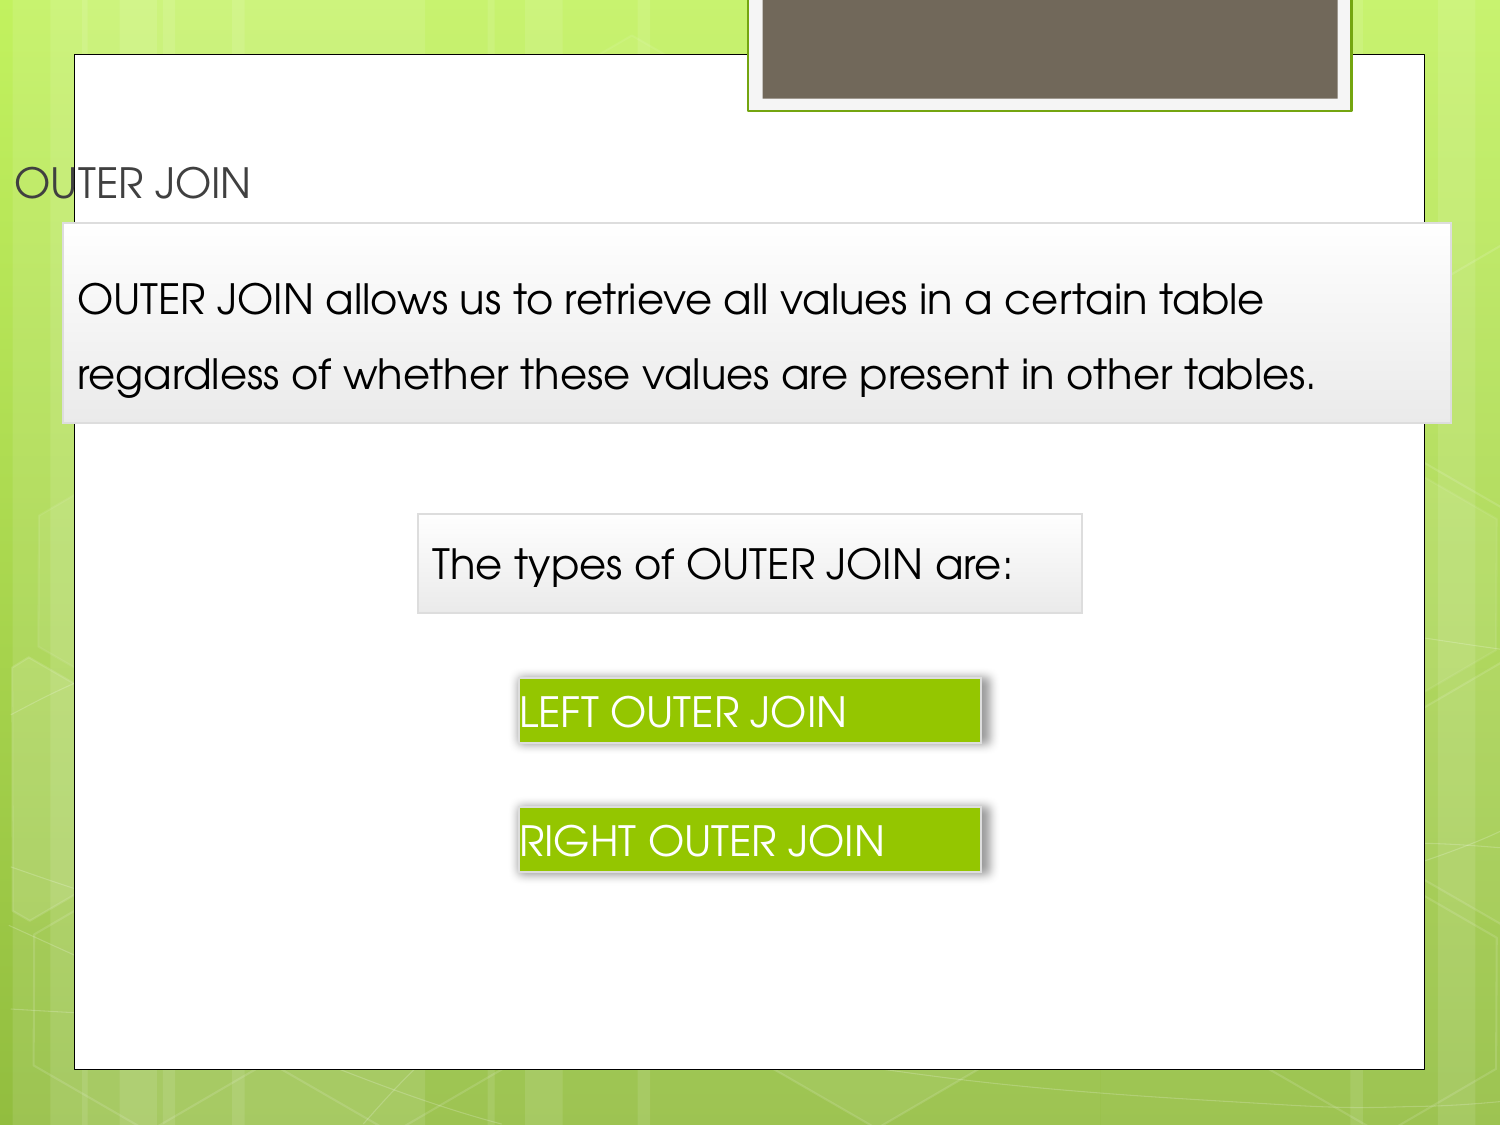

OUTER JOIN
OUTER JOIN allows us to retrieve all values in a certain table regardless of whether these values are present in other tables.
The types of OUTER JOIN are:
LEFT OUTER JOIN
RIGHT OUTER JOIN